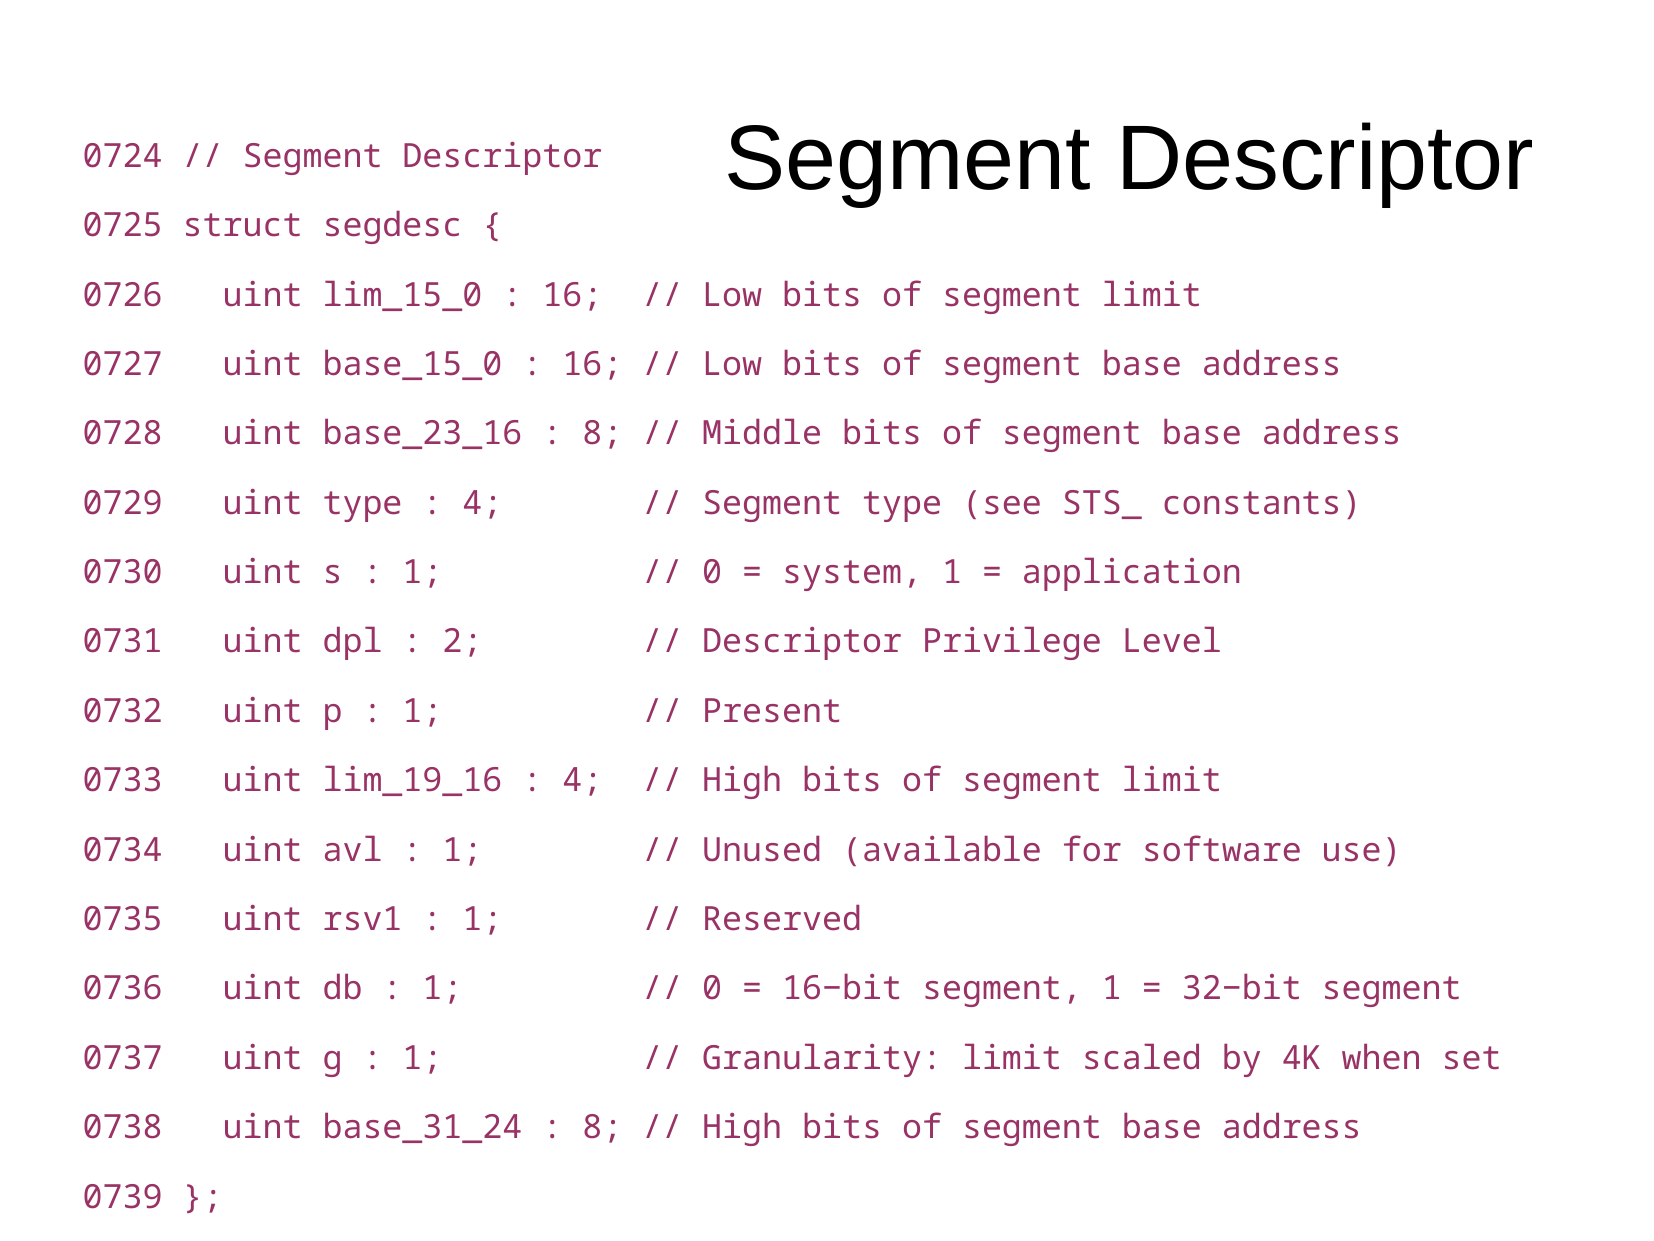

Segment Descriptor
0724 // Segment Descriptor
0725 struct segdesc {
0726   uint lim_15_0 : 16;  // Low bits of segment limit
0727   uint base_15_0 : 16; // Low bits of segment base address
0728   uint base_23_16 : 8; // Middle bits of segment base address
0729   uint type : 4;       // Segment type (see STS_ constants)
0730   uint s : 1;          // 0 = system, 1 = application
0731   uint dpl : 2;        // Descriptor Privilege Level
0732   uint p : 1;          // Present
0733   uint lim_19_16 : 4;  // High bits of segment limit
0734   uint avl : 1;        // Unused (available for software use)
0735   uint rsv1 : 1;       // Reserved
0736   uint db : 1;         // 0 = 16−bit segment, 1 = 32−bit segment
0737   uint g : 1;          // Granularity: limit scaled by 4K when set
0738   uint base_31_24 : 8; // High bits of segment base address
0739 };